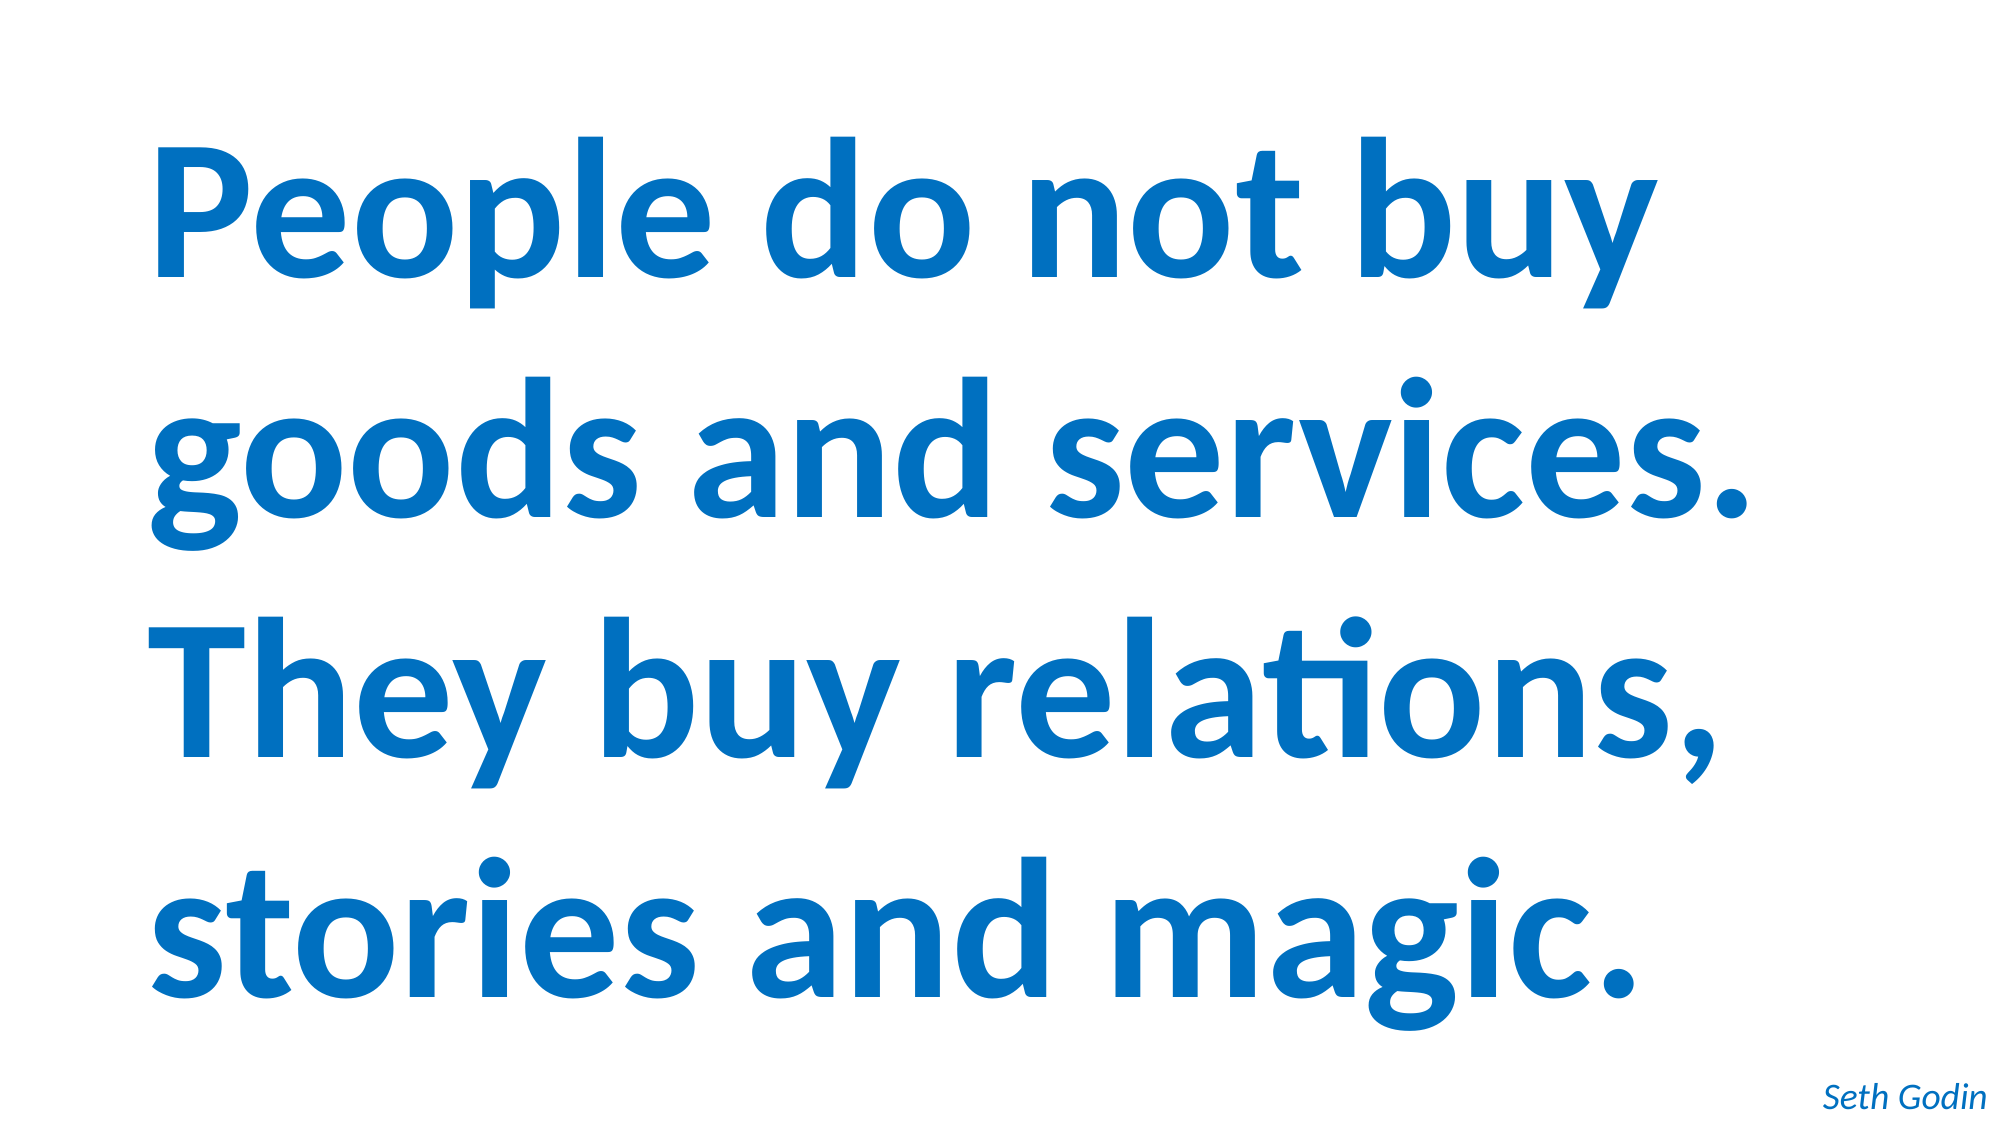

People do not buy goods and services.
They buy relations, stories and magic.
Seth Godin